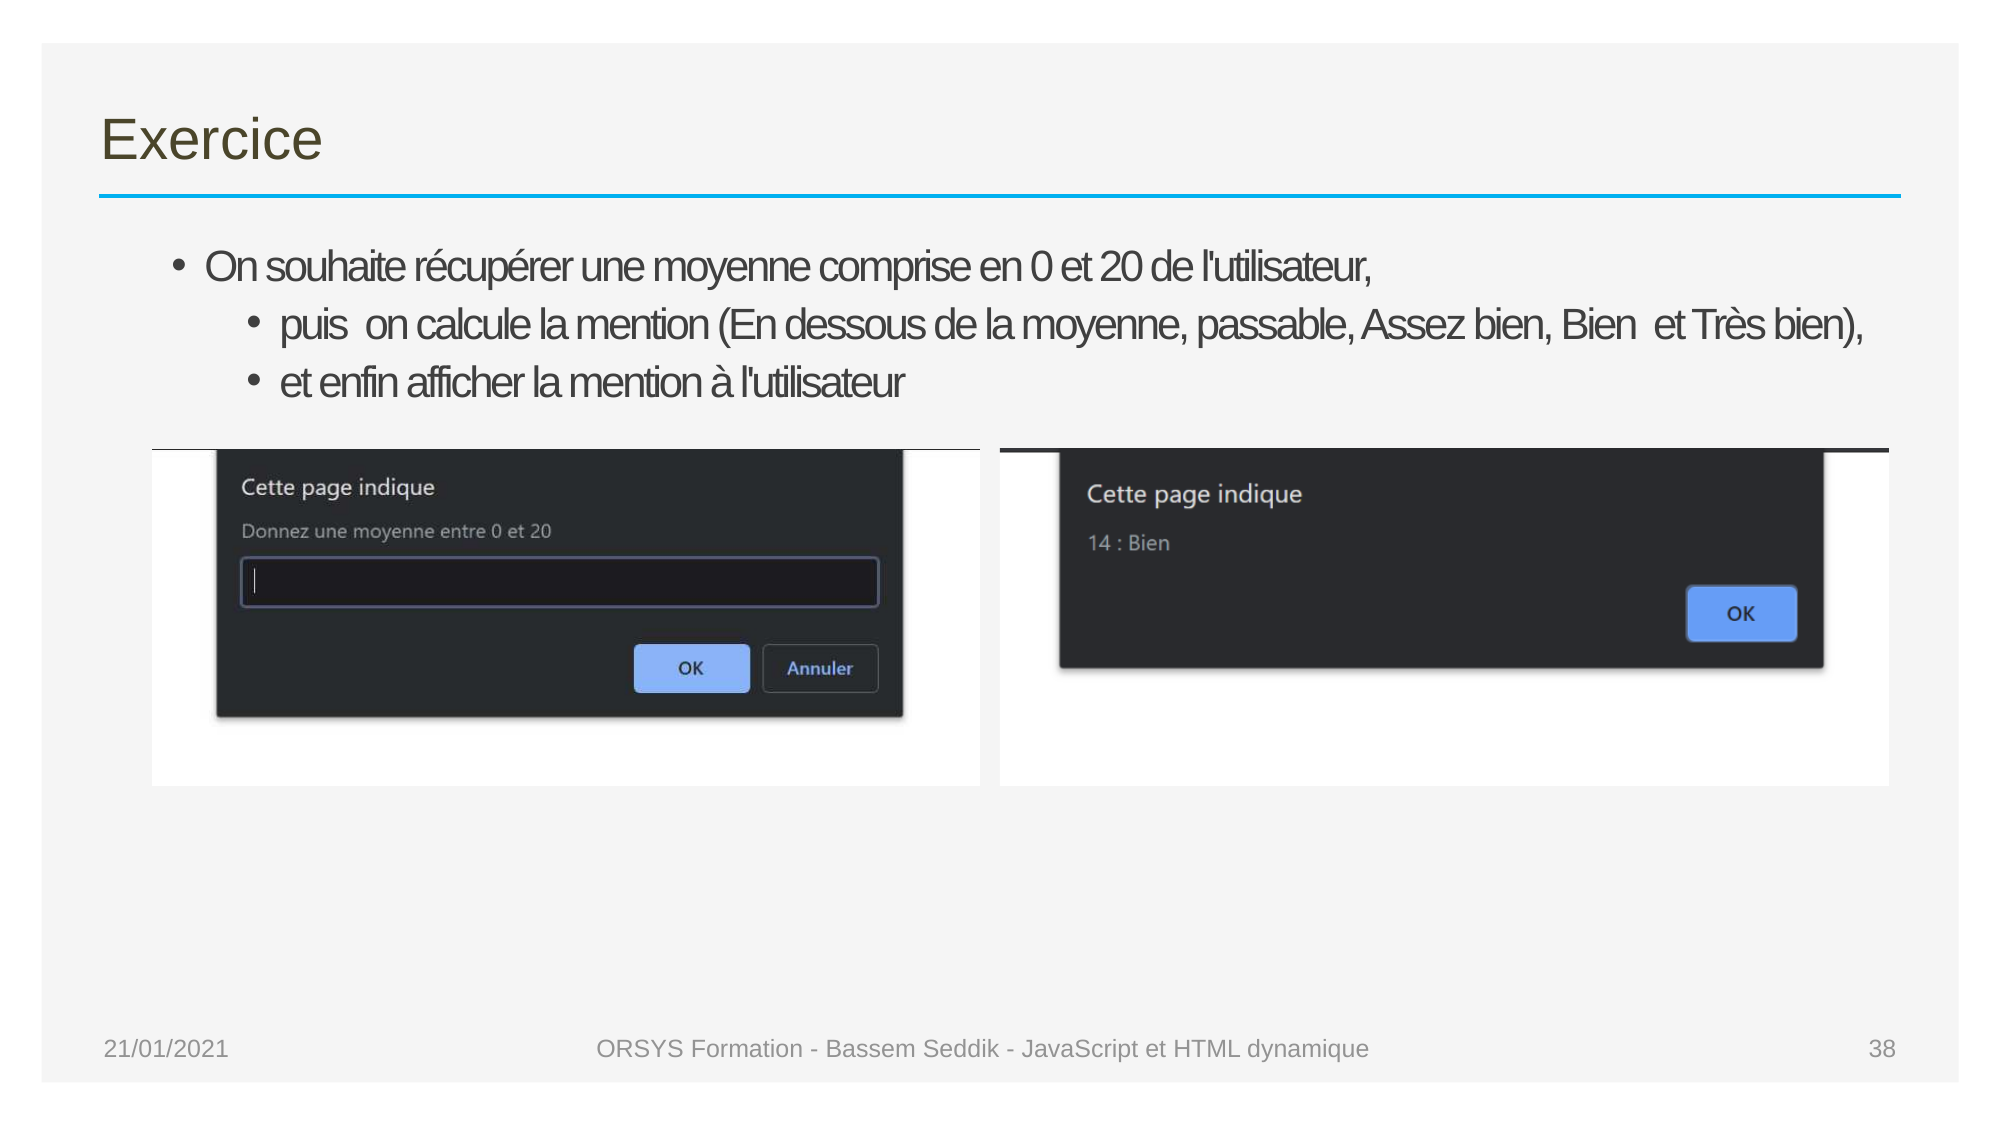

# Exercice
On souhaite récupérer une moyenne comprise en 0 et 20 de l'utilisateur,
puis  on calcule la mention (En dessous de la moyenne, passable, Assez bien, Bien  et Très bien),
et enfin afficher la mention à l'utilisateur

Problème : L'utilisateur peut fournir n'importe quelle valeur ou même rien
Utilisez la gestion des Exceptions

21/01/2021
ORSYS Formation - Bassem Seddik - JavaScript et HTML dynamique
38